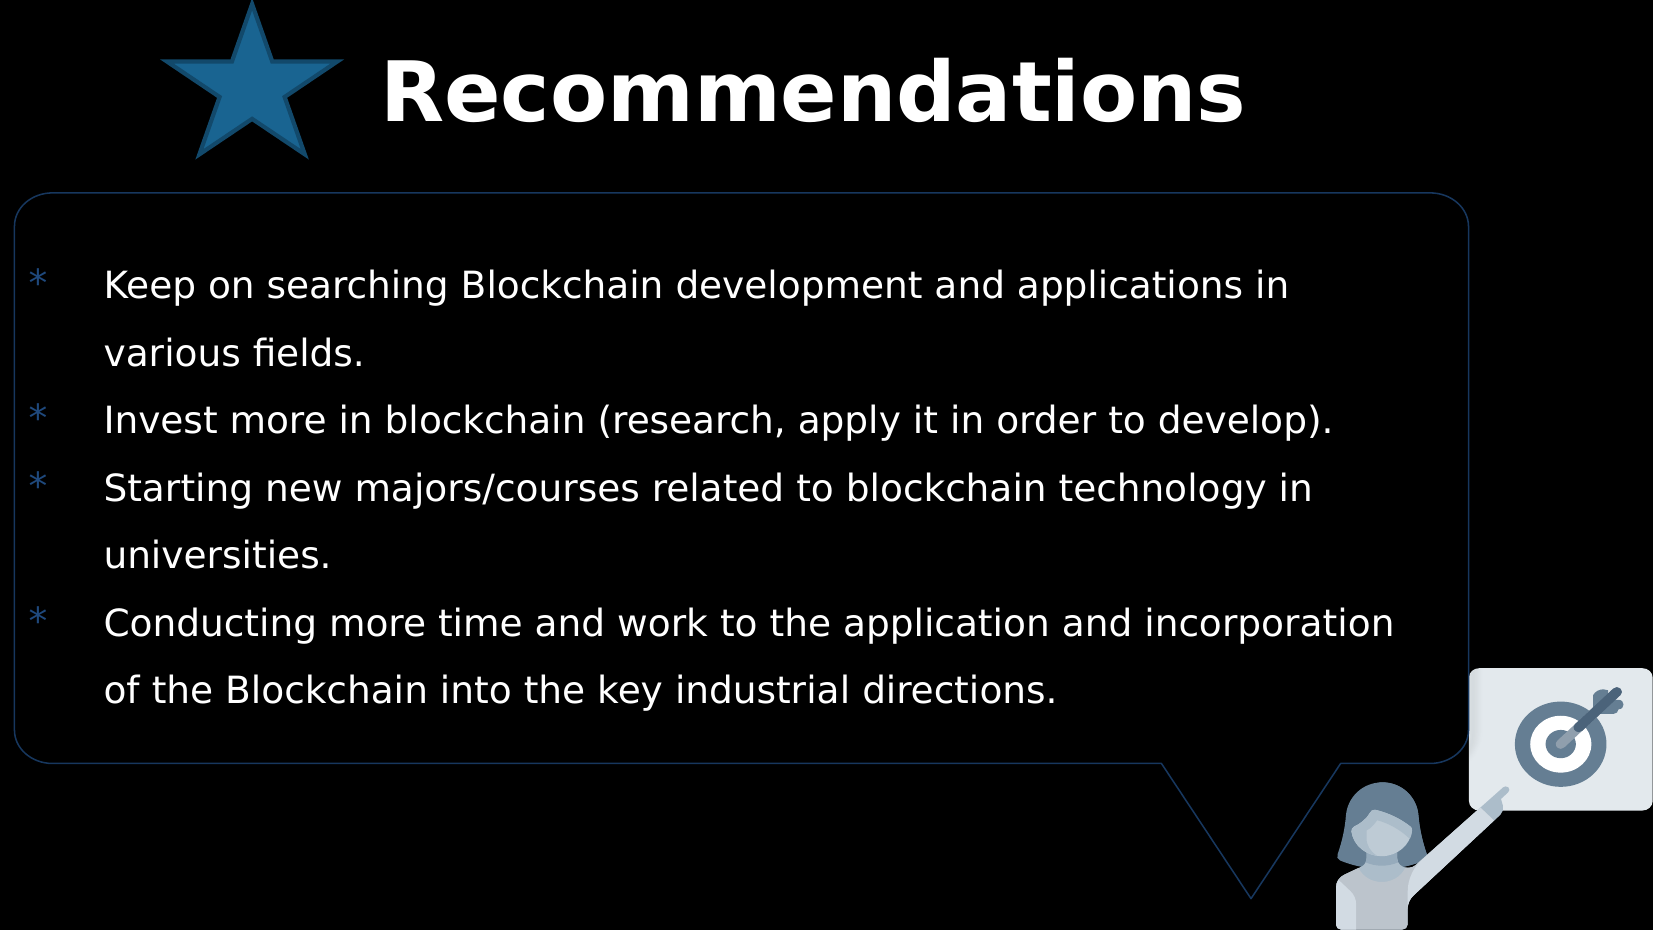

# Recommendations

Keep on searching Blockchain development and applications in various fields.
Invest more in blockchain (research, apply it in order to develop).
Starting new majors/courses related to blockchain technology in universities.
Conducting more time and work to the application and incorporation of the Blockchain into the key industrial directions.